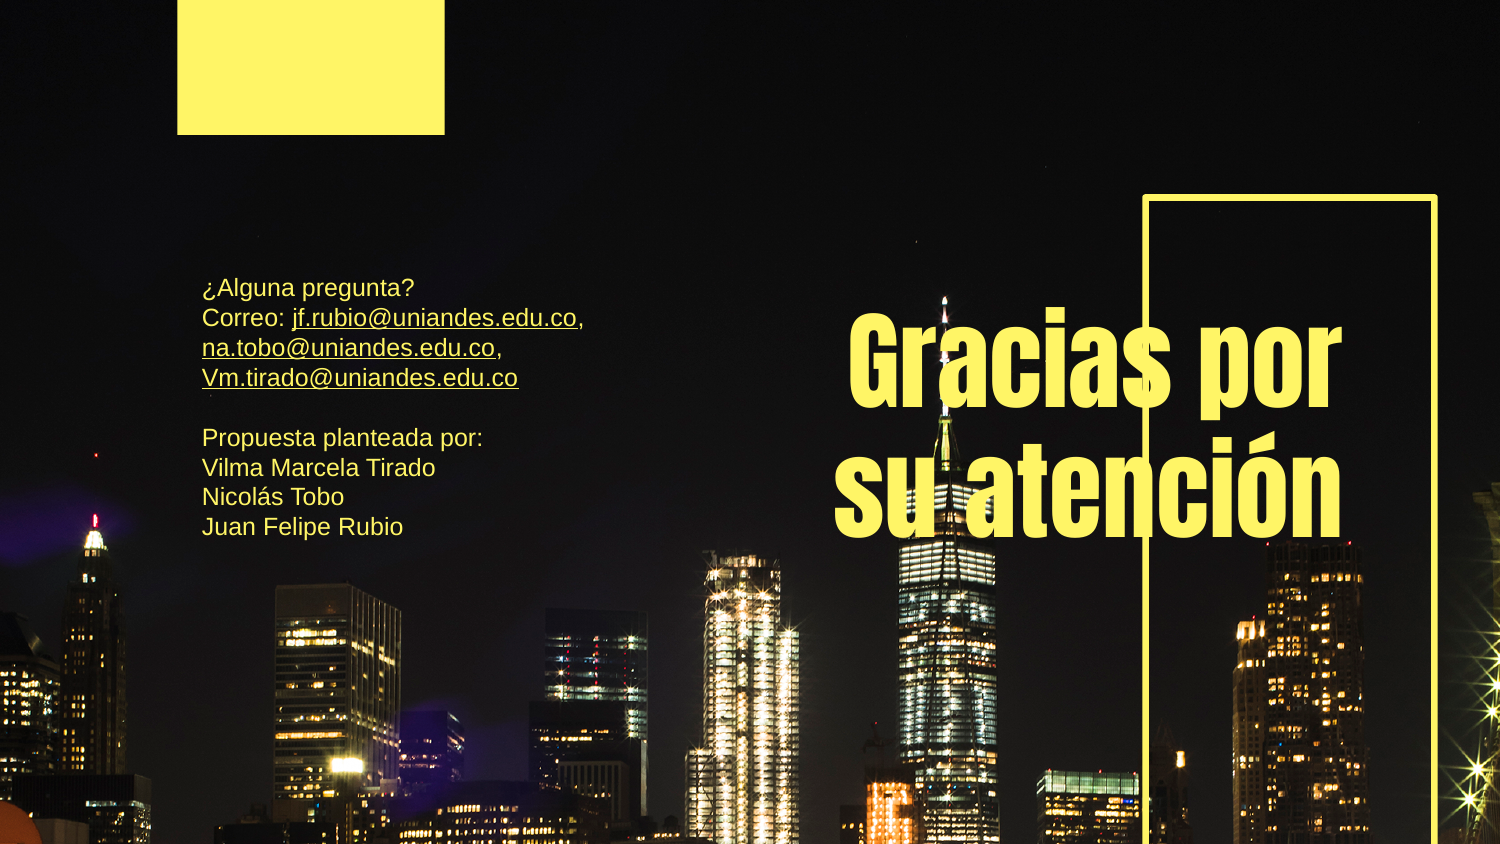

# Gracias por su atención
¿Alguna pregunta?
Correo: jf.rubio@uniandes.edu.co, na.tobo@uniandes.edu.co,
Vm.tirado@uniandes.edu.co

Propuesta planteada por:
Vilma Marcela Tirado
Nicolás Tobo
Juan Felipe Rubio